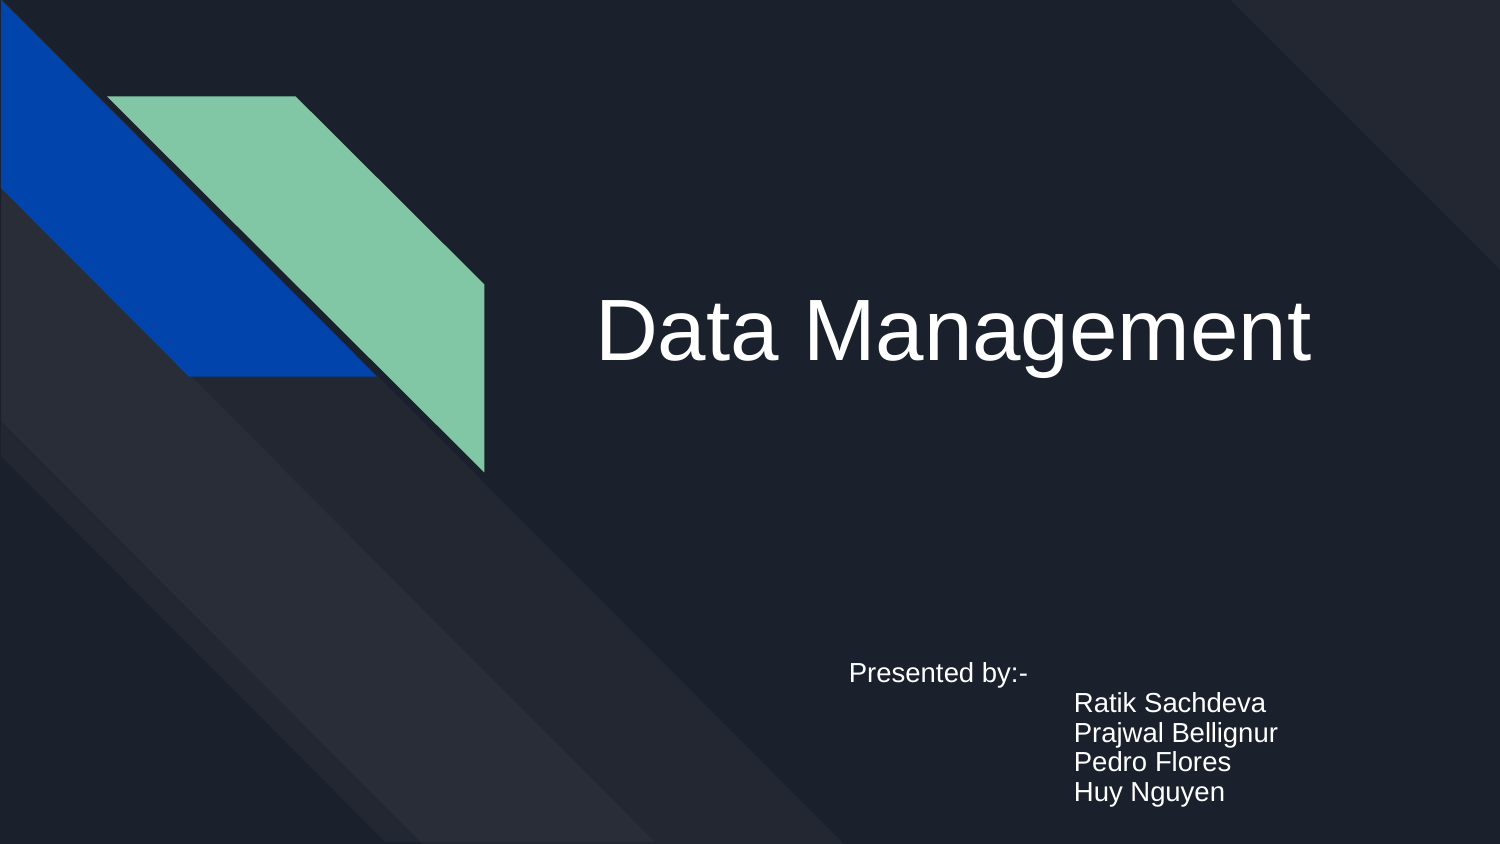

# Data Management
Presented by:-
Ratik Sachdeva
Prajwal Bellignur
Pedro Flores
Huy Nguyen